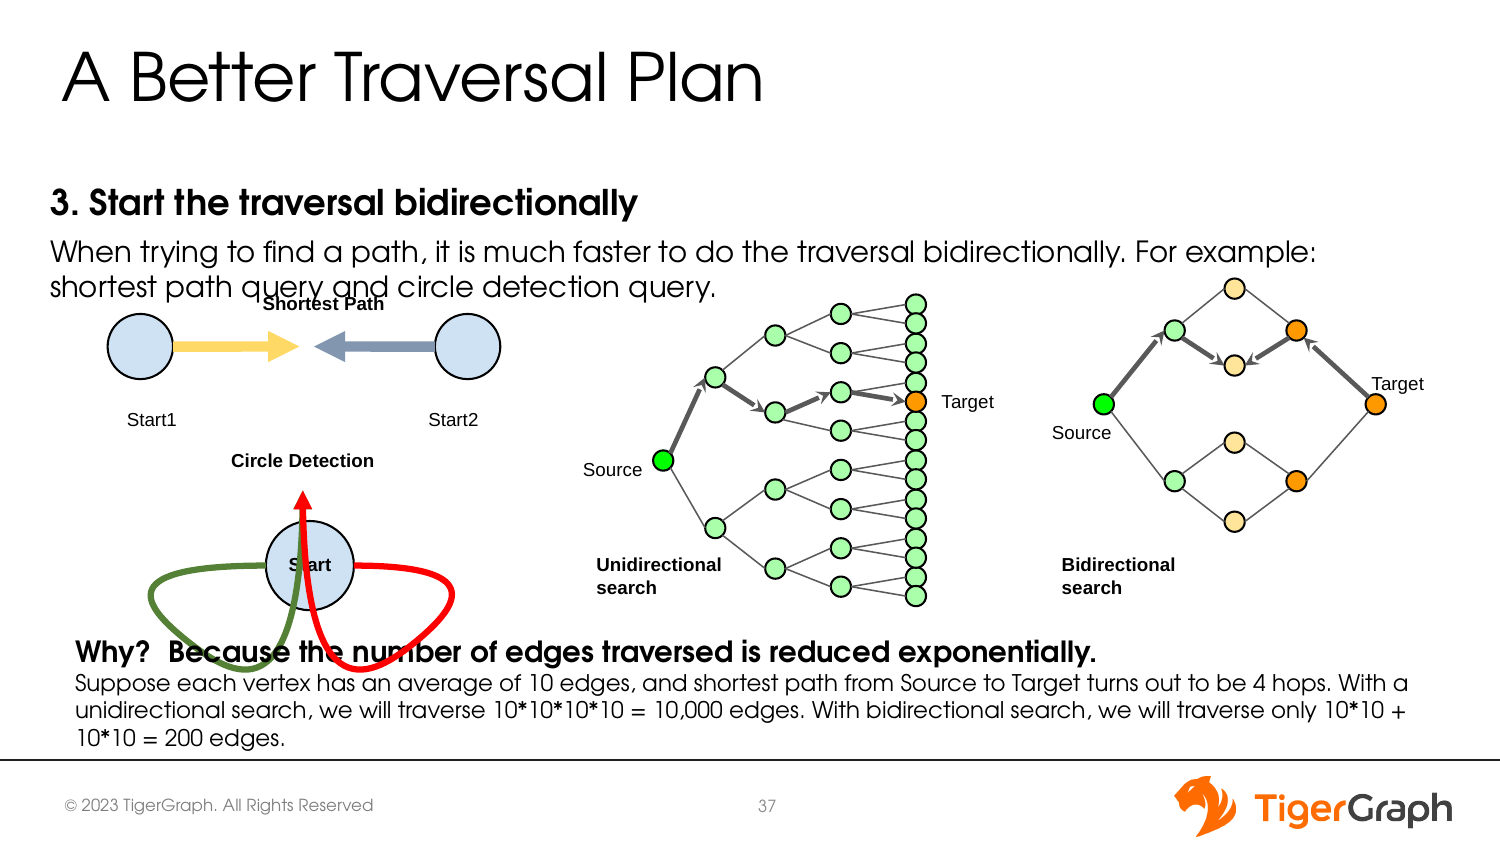

# A Better Traversal Plan
3. Start the traversal bidirectionally
When trying to find a path, it is much faster to do the traversal bidirectionally. For example: shortest path query and circle detection query.

Shortest Path

Target

Target

Start1
Start2

Source

Circle Detection
Source

Start

Unidirectional search
Bidirectional search

Why?  Because the number of edges traversed is reduced exponentially.
Suppose each vertex has an average of 10 edges, and shortest path from Source to Target turns out to be 4 hops. With a unidirectional search, we will traverse 10*10*10*10 = 10,000 edges. With bidirectional search, we will traverse only 10*10 + 10*10 = 200 edges.

37